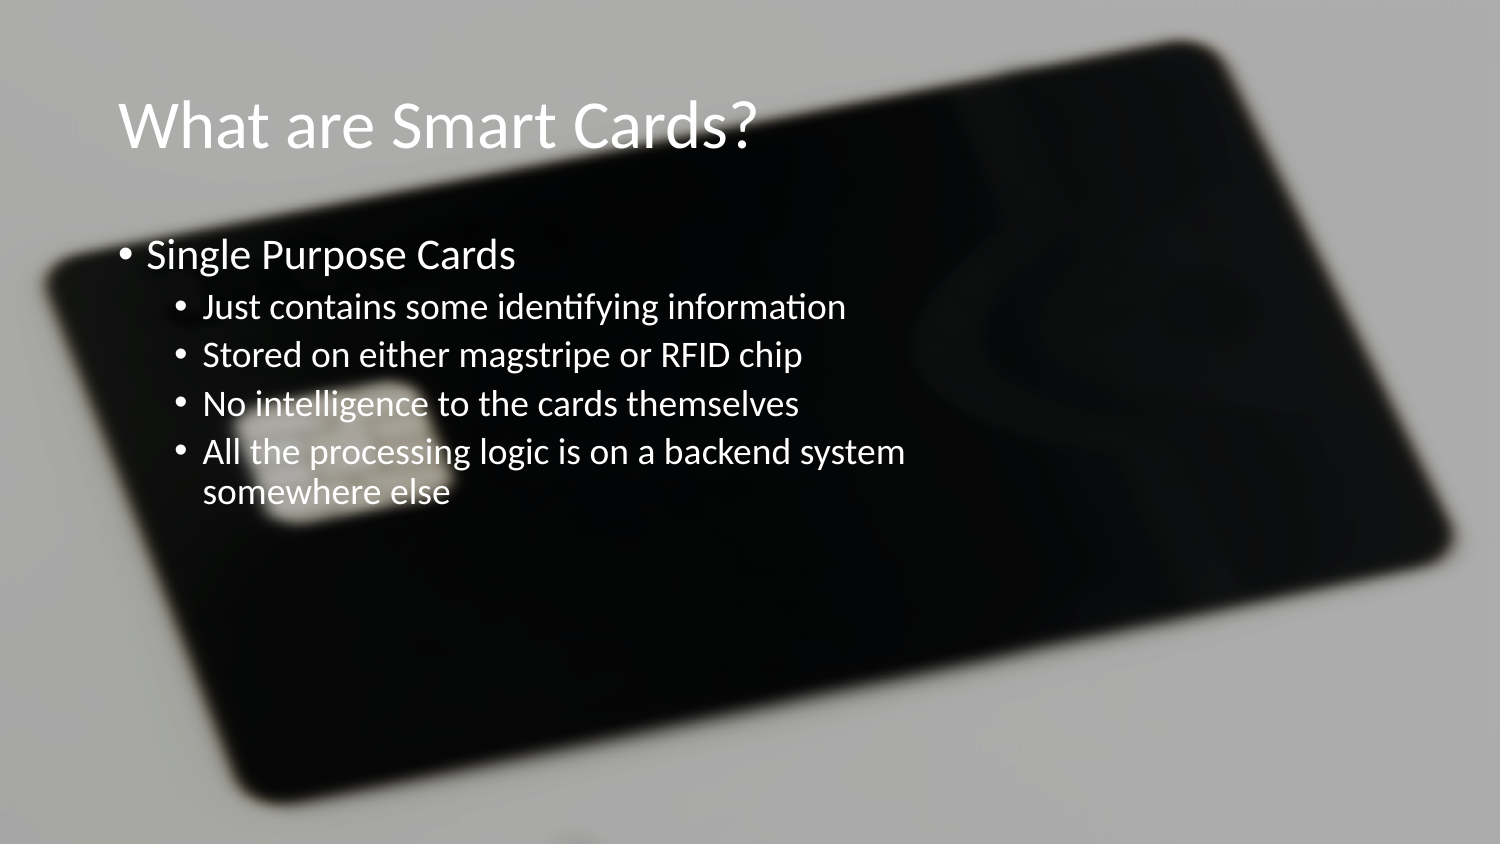

# What are Smart Cards?
Single Purpose Cards
Just contains some identifying information
Stored on either magstripe or RFID chip
No intelligence to the cards themselves
All the processing logic is on a backend system somewhere else